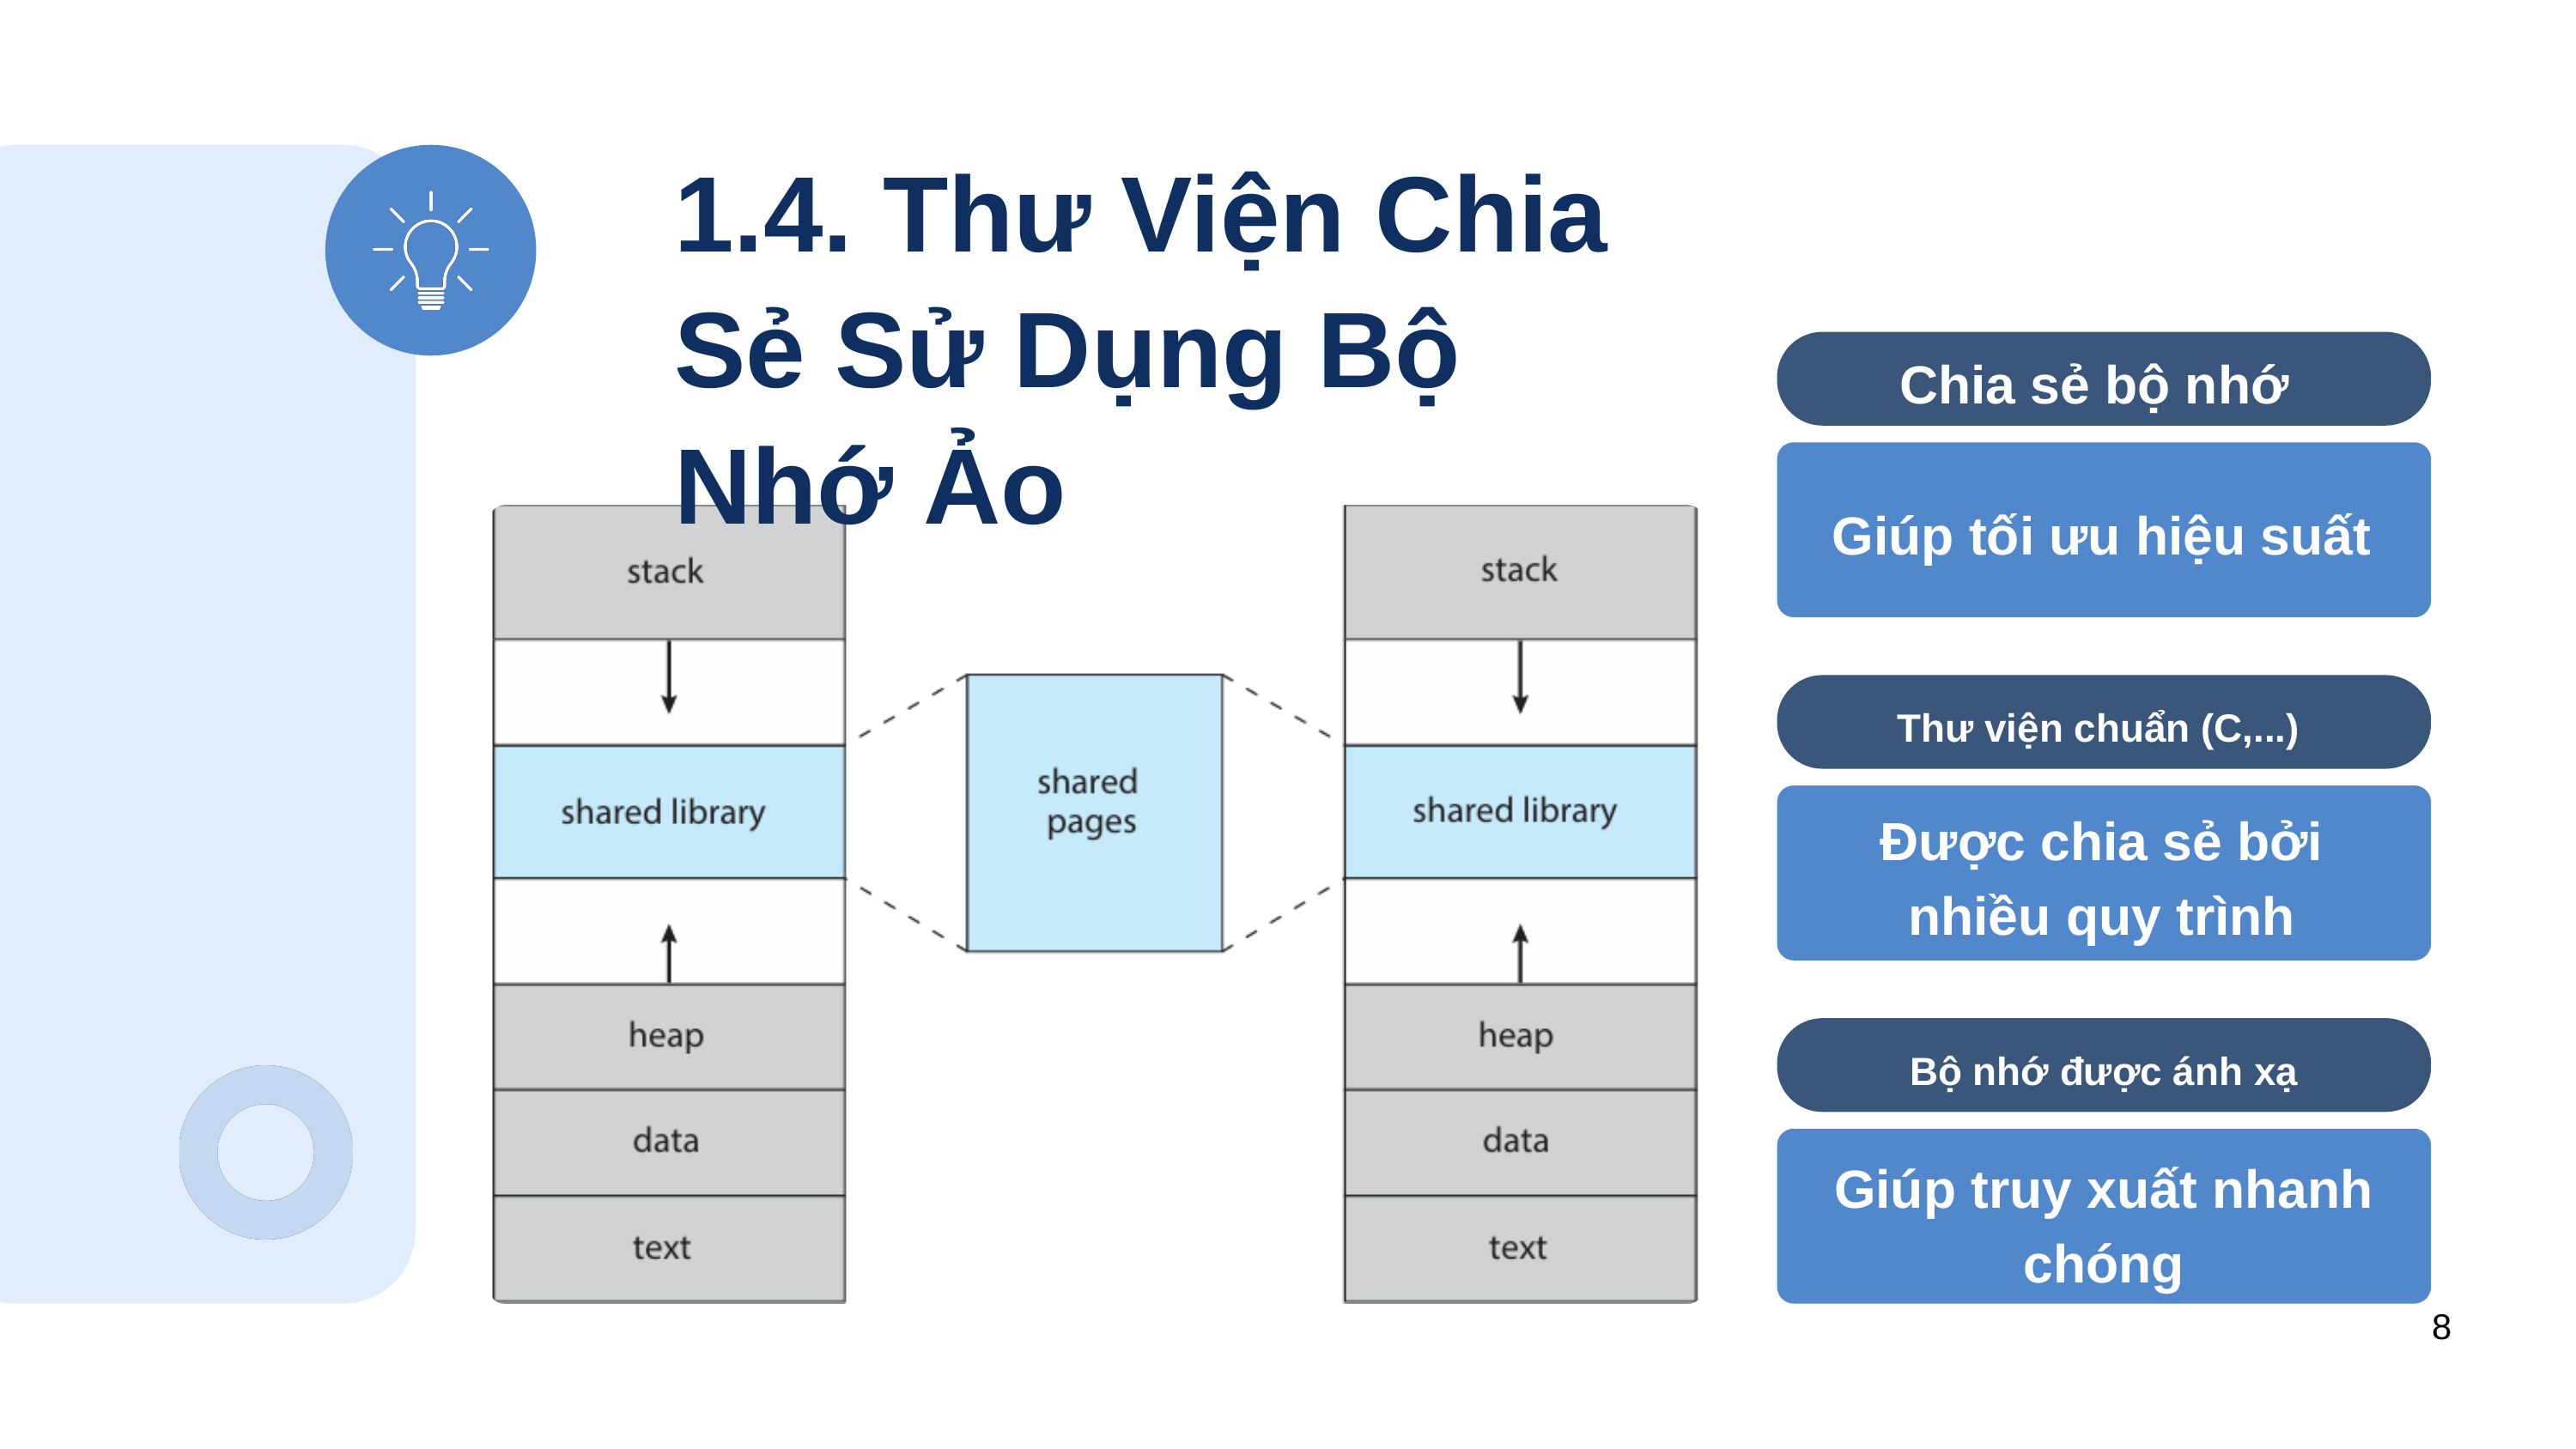

1.4. Thư Viện Chia Sẻ Sử Dụng Bộ Nhớ Ảo

Chia sẻ bộ nhớ

Giúp tối ưu hiệu suất

Thư viện chuẩn (C,...)

Được chia sẻ bởi nhiều quy trình

Bộ nhớ được ánh xạ

Giúp truy xuất nhanh chóng

8